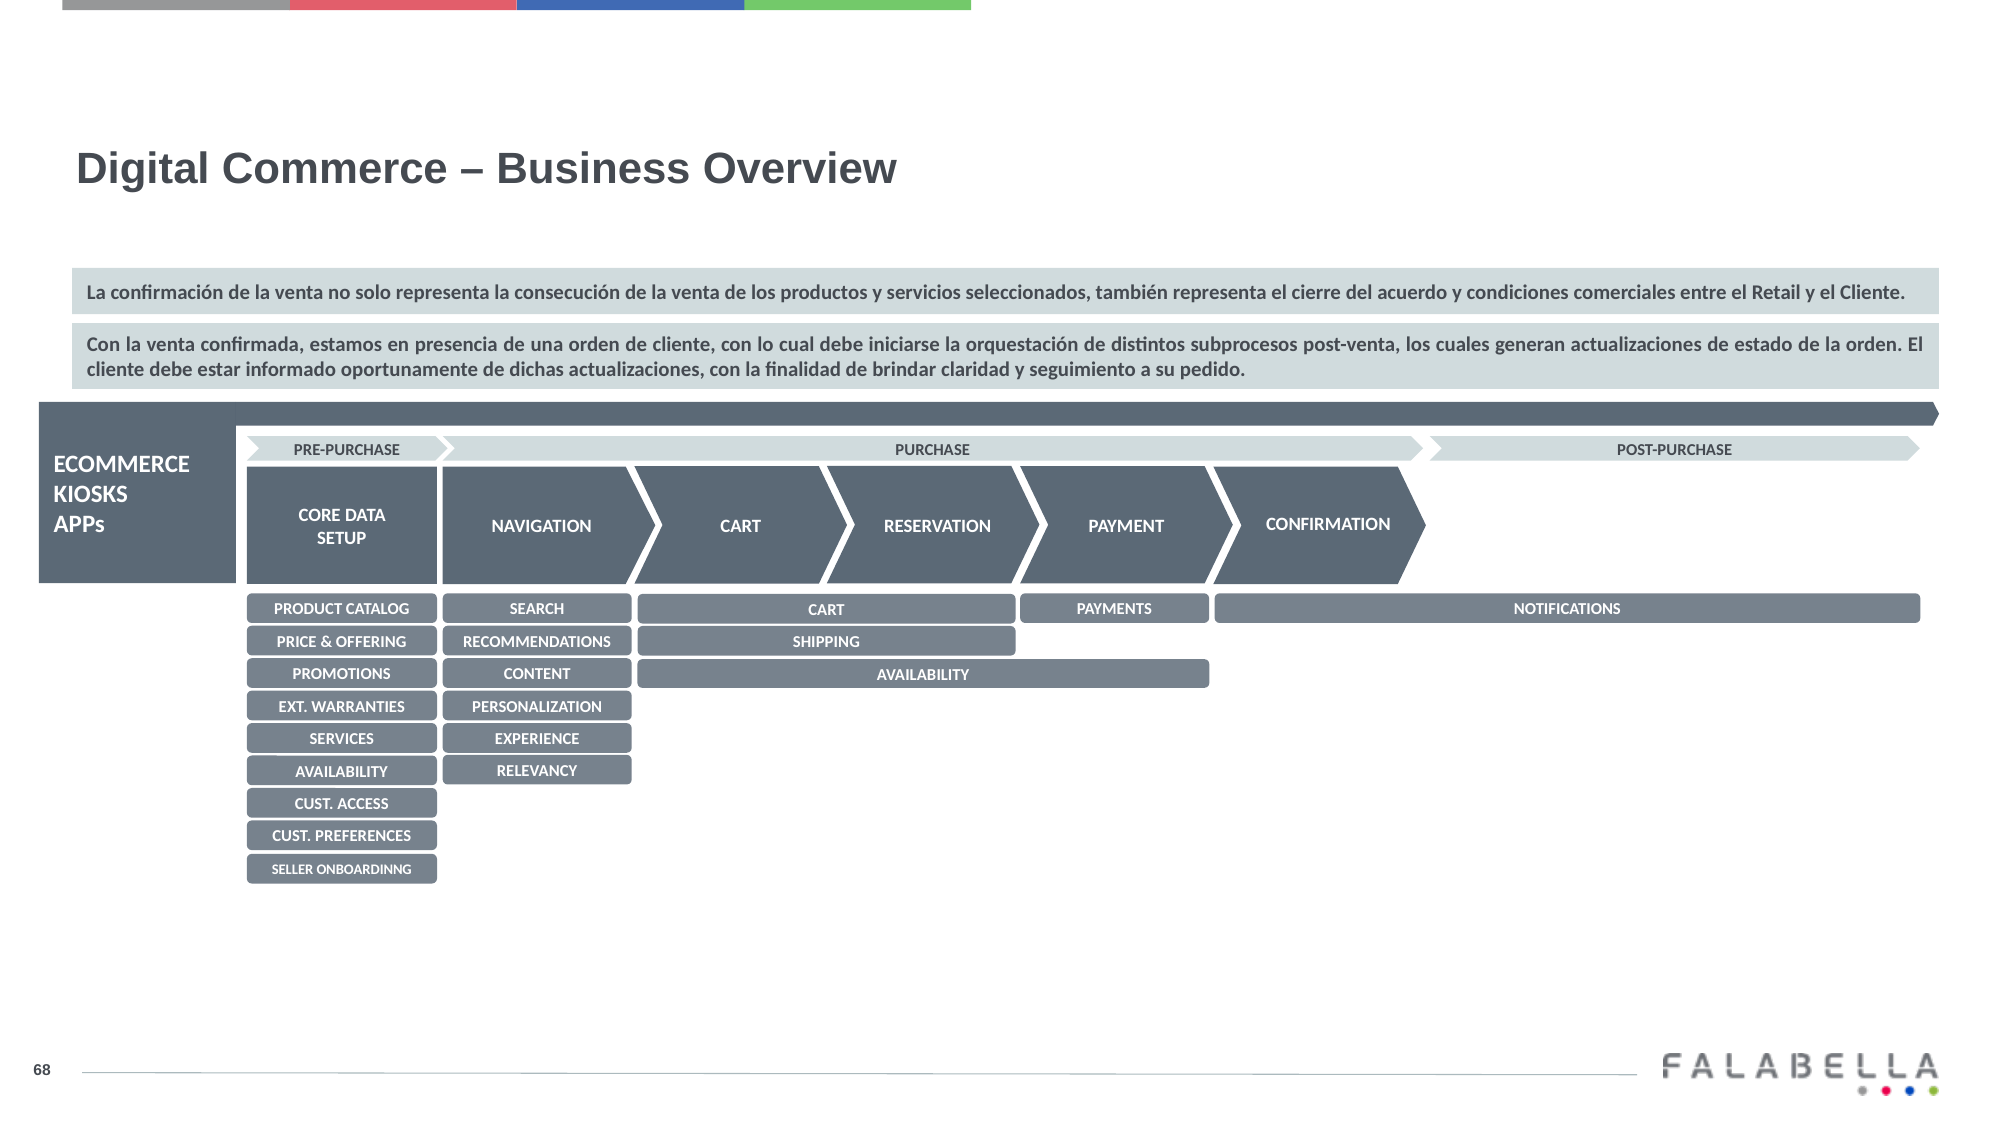

Digital Commerce – Business Overview
La confirmación de la venta no solo representa la consecución de la venta de los productos y servicios seleccionados, también representa el cierre del acuerdo y condiciones comerciales entre el Retail y el Cliente.
Con la venta confirmada, estamos en presencia de una orden de cliente, con lo cual debe iniciarse la orquestación de distintos subprocesos post-venta, los cuales generan actualizaciones de estado de la orden. El cliente debe estar informado oportunamente de dichas actualizaciones, con la finalidad de brindar claridad y seguimiento a su pedido.
ECOMMERCE
KIOSKS
APPs

PRE-PURCHASE
PURCHASE
POST-PURCHASE

PAYMENT
CART
CORE DATA
SETUP
NAVIGATION

CONFIRMATION
RESERVATION
PRODUCT CATALOG
SEARCH
PAYMENTS
NOTIFICATIONS
CART
PRICE & OFFERING
RECOMMENDATIONS
SHIPPING
PROMOTIONS
CONTENT
AVAILABILITY
EXT. WARRANTIES
PERSONALIZATION
SERVICES
EXPERIENCE
RELEVANCY
AVAILABILITY
CUST. ACCESS
CUST. PREFERENCES
SELLER ONBOARDINNG